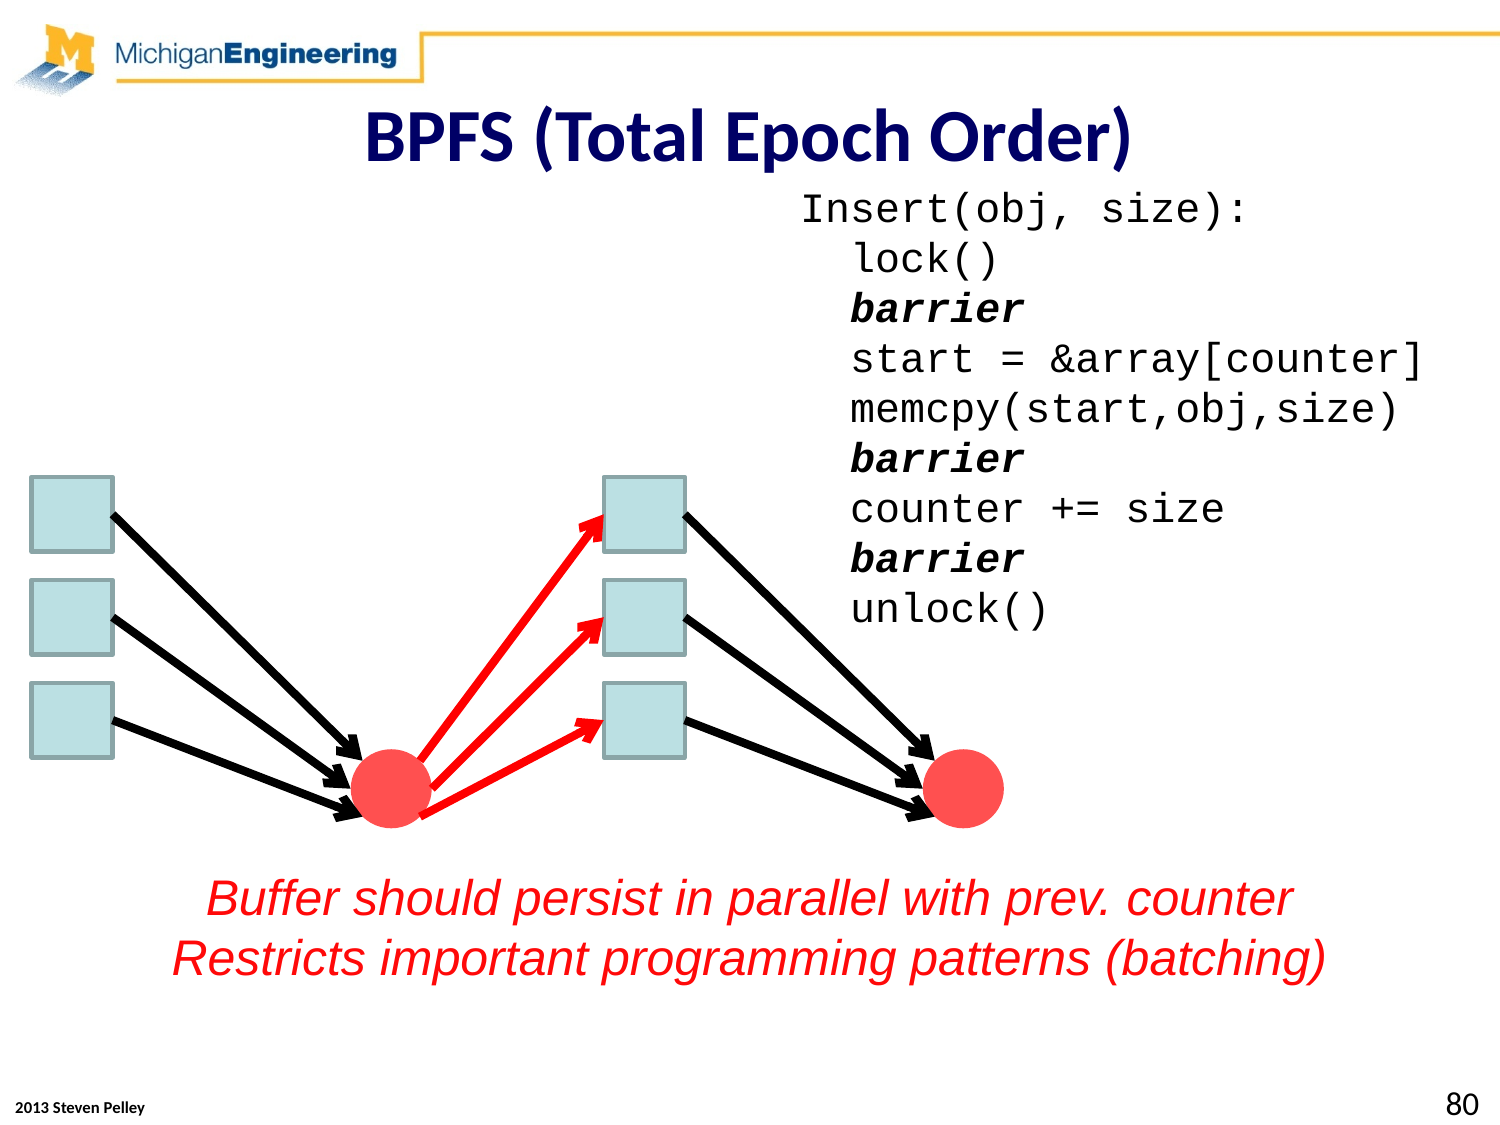

# BPFS (Total Epoch Order)
Insert(obj, size):
  lock()
  barrier
  start = &array[counter]
  memcpy(start,obj,size)
  barrier
  counter += size
  barrier
  unlock()

Buffer should persist in parallel with prev. counter
Restricts important programming patterns (batching)
80